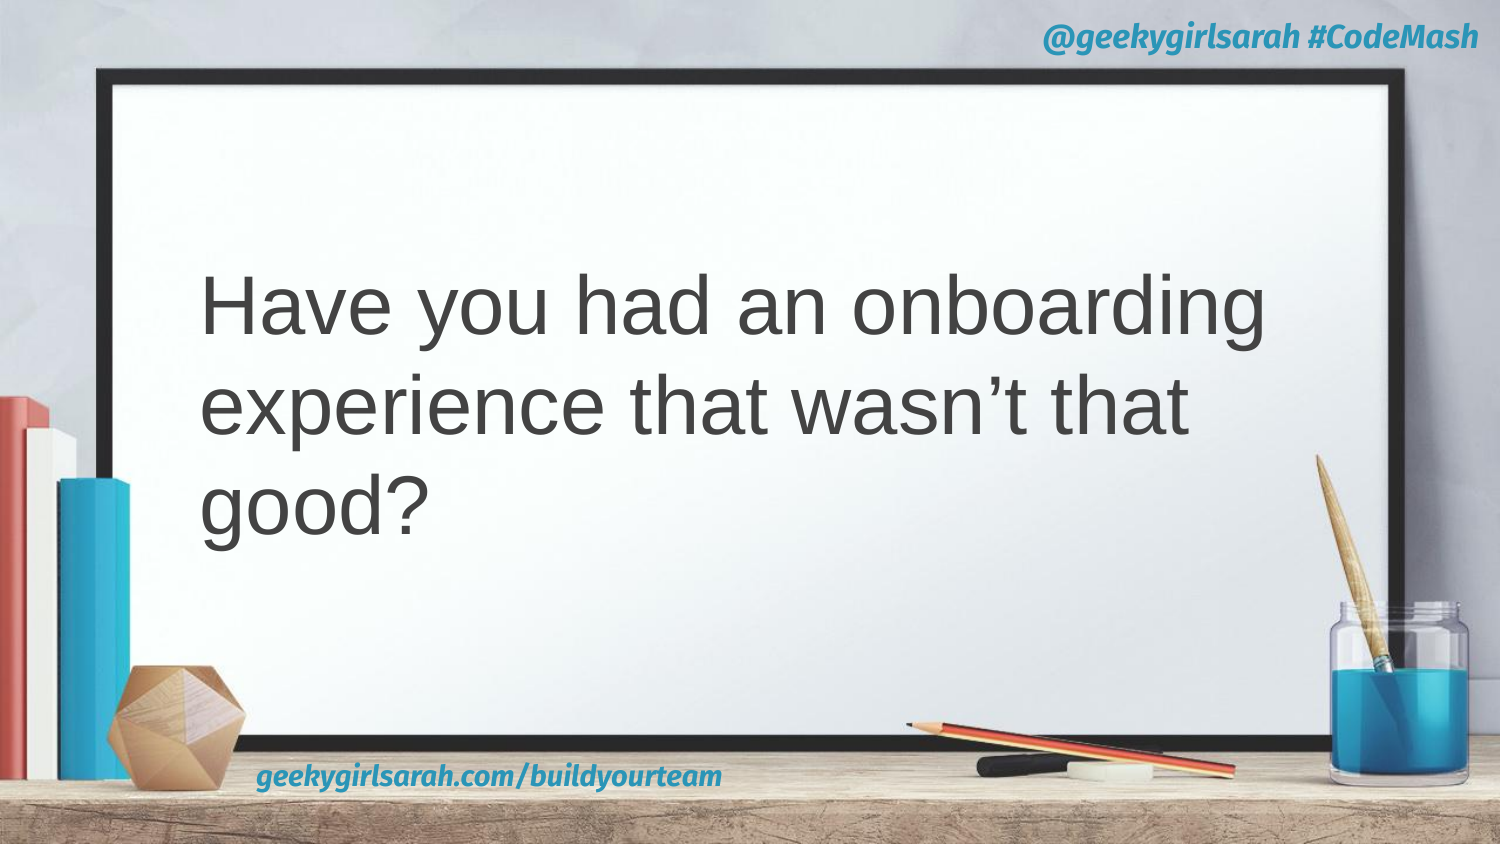

#
Have you had an onboarding experience that wasn’t that good?